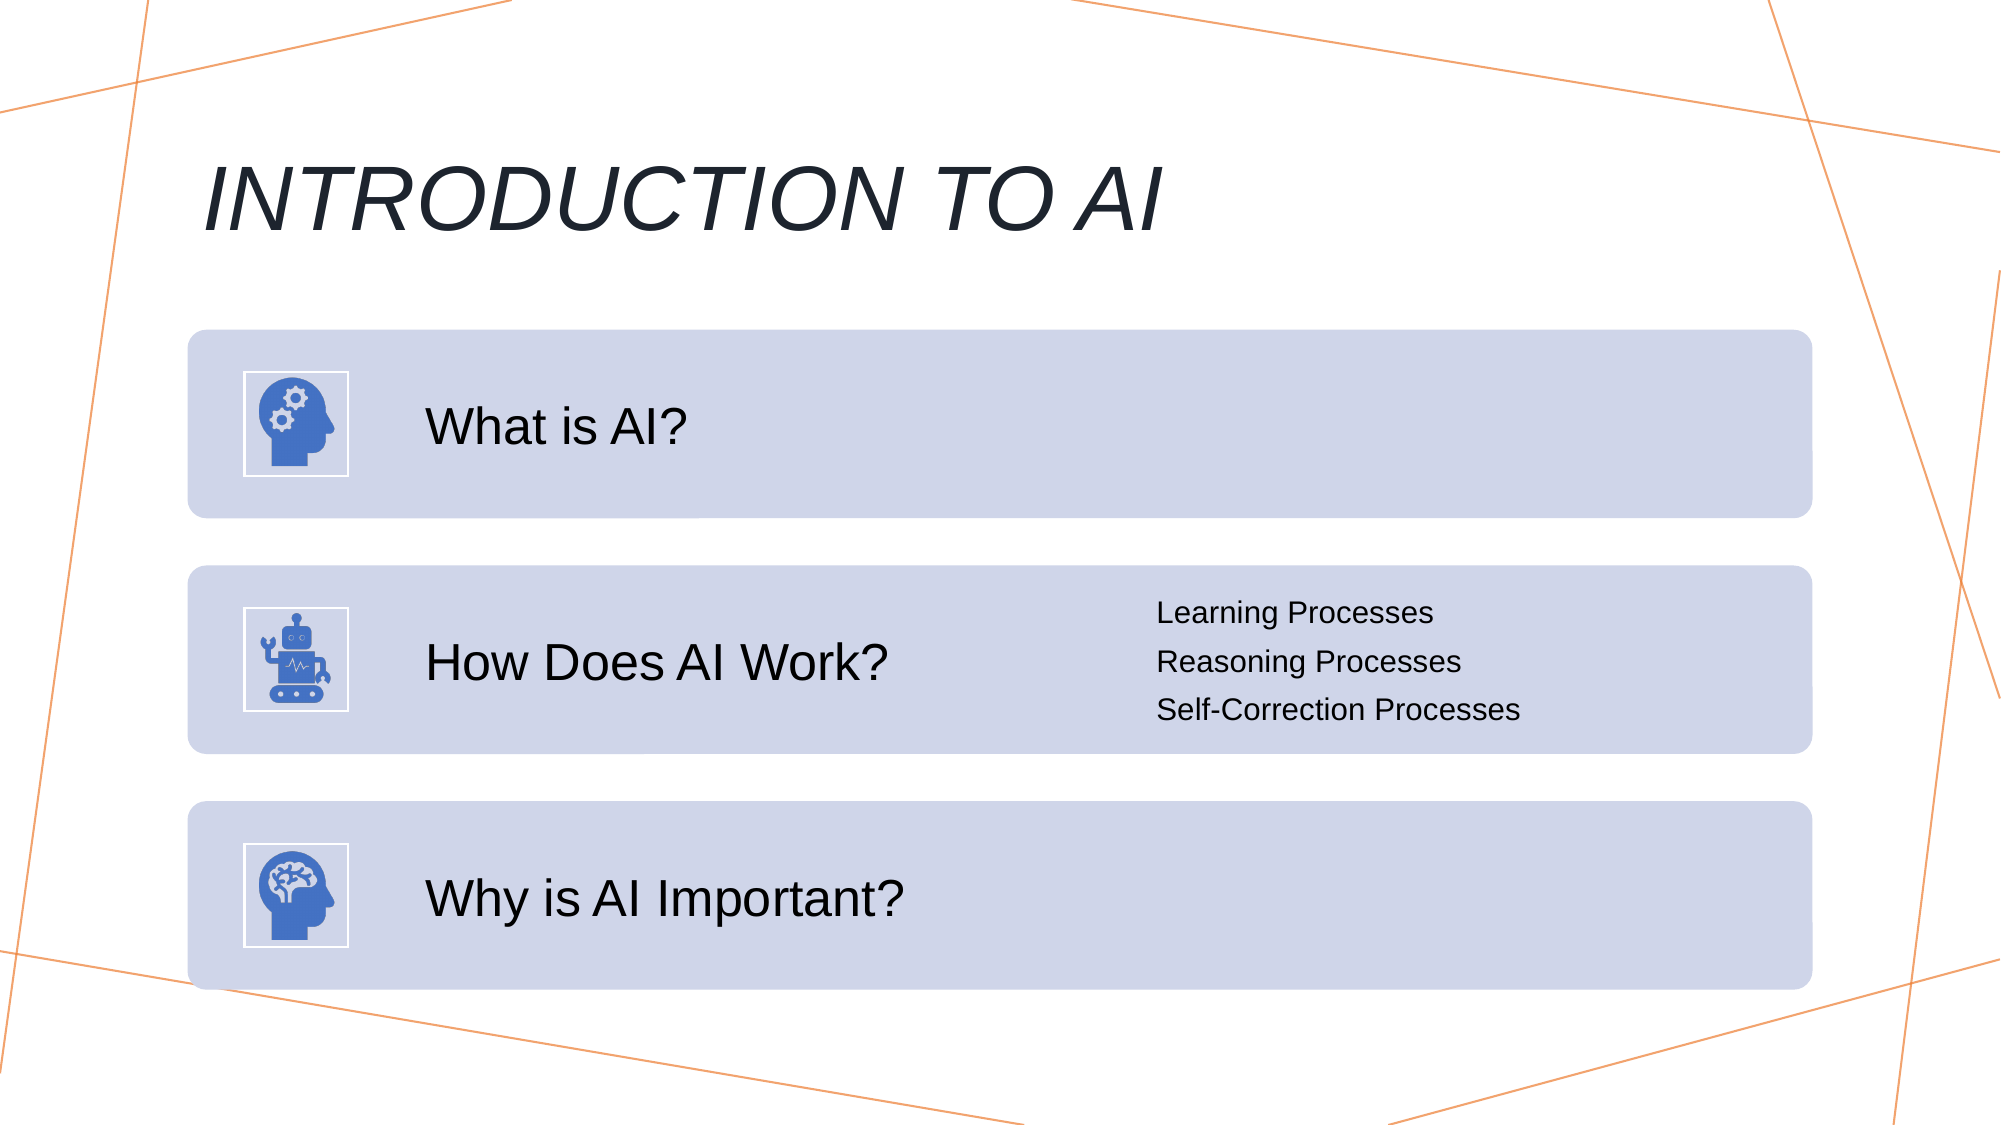

# Introduction to ai
What is AI?
How Does AI Work?
Learning Processes
Reasoning Processes
Self-Correction Processes
Why is AI Important?